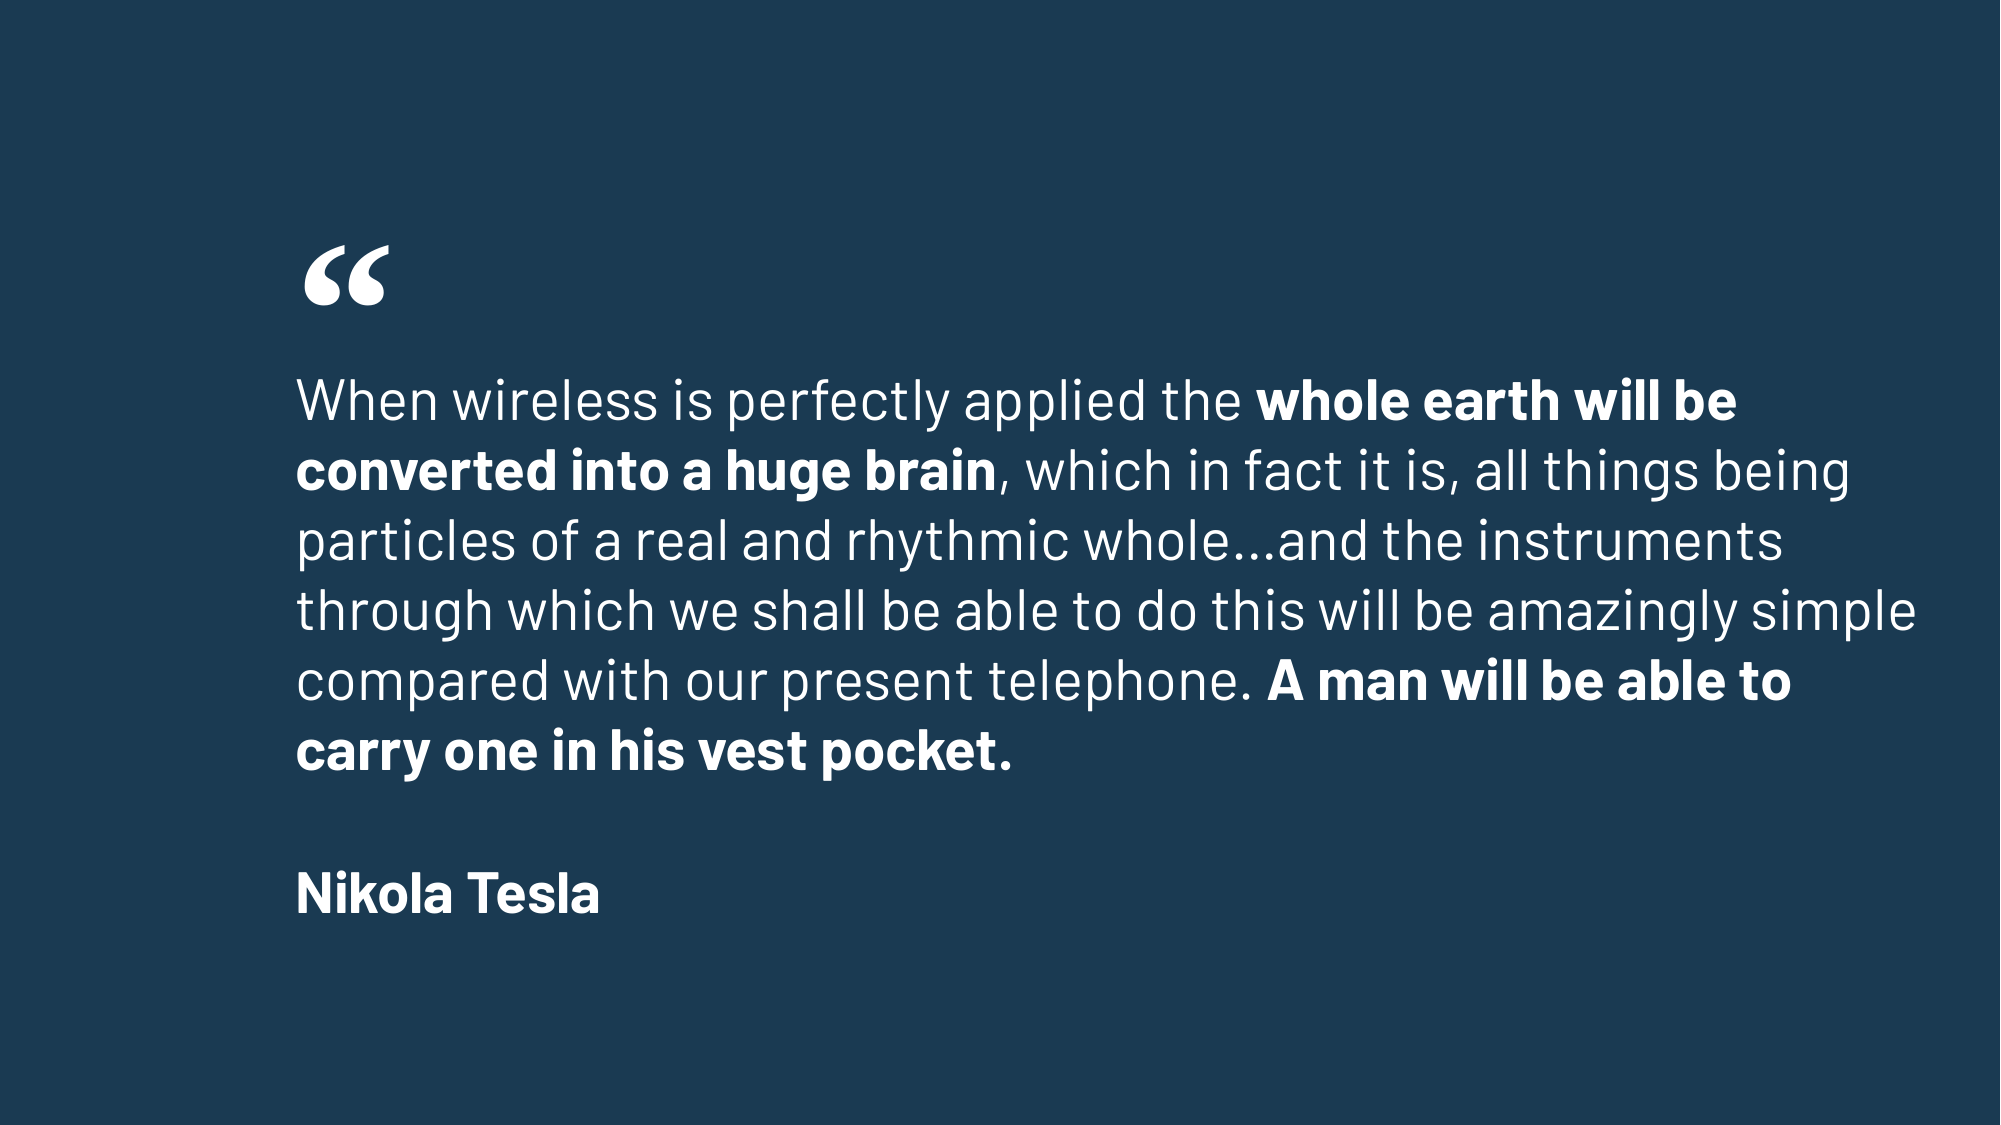

When wireless is perfectly applied the whole earth will be converted into a huge brain, which in fact it is, all things being particles of a real and rhythmic whole…and the instruments through which we shall be able to do this will be amazingly simple compared with our present telephone. A man will be able to carry one in his vest pocket.
Nikola Tesla